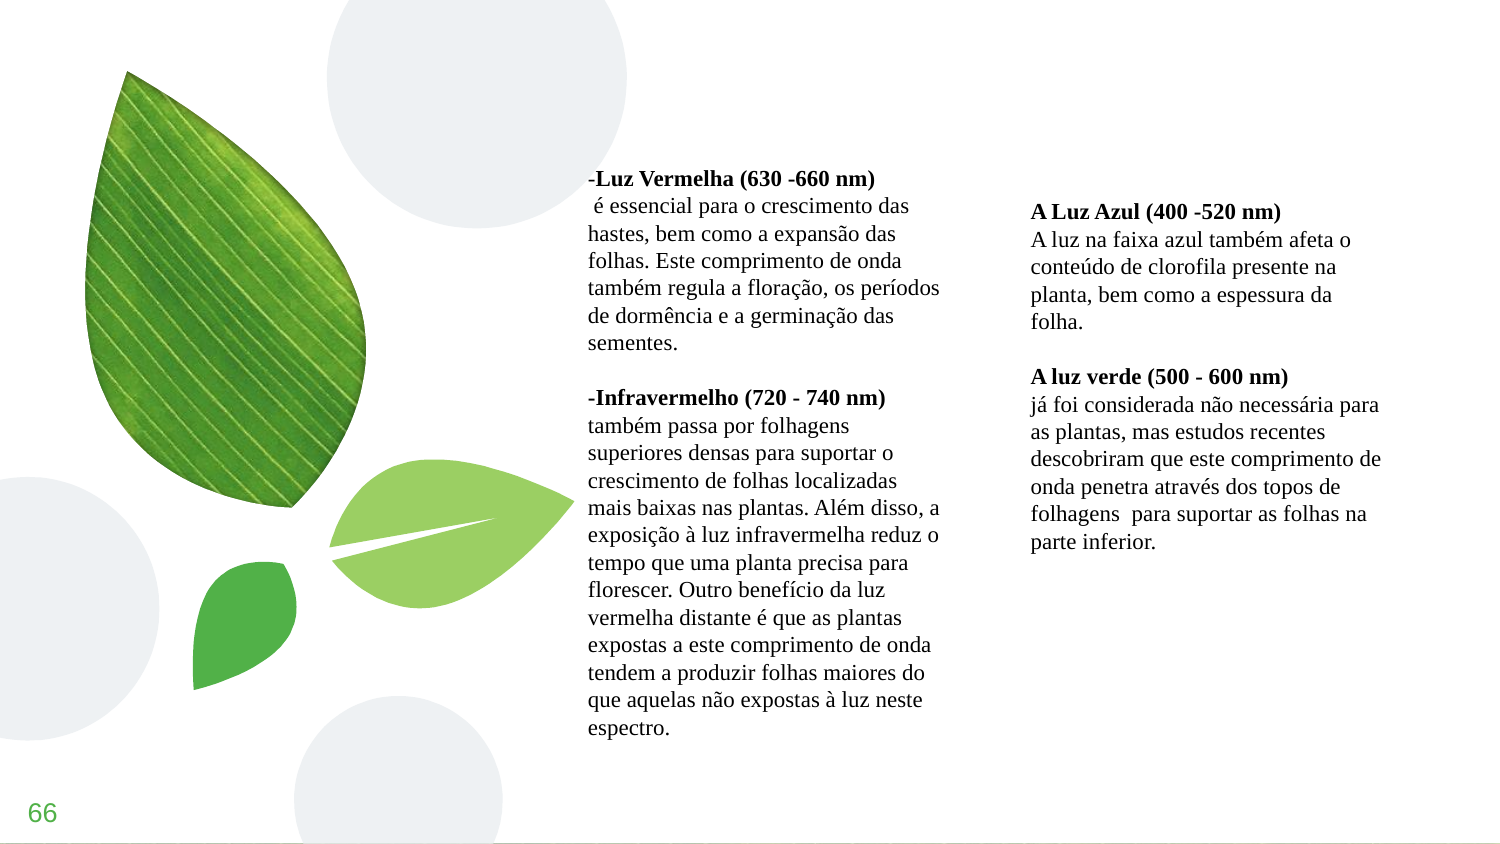

-Luz Vermelha (630 -660 nm)
 é essencial para o crescimento das hastes, bem como a expansão das folhas. Este comprimento de onda também regula a floração, os períodos de dormência e a germinação das sementes.

-Infravermelho (720 - 740 nm) também passa por folhagens superiores densas para suportar o crescimento de folhas localizadas mais baixas nas plantas. Além disso, a exposição à luz infravermelha reduz o tempo que uma planta precisa para florescer. Outro benefício da luz vermelha distante é que as plantas expostas a este comprimento de onda tendem a produzir folhas maiores do que aquelas não expostas à luz neste espectro.
A Luz Azul (400 -520 nm)
A luz na faixa azul também afeta o conteúdo de clorofila presente na planta, bem como a espessura da folha.

A luz verde (500 - 600 nm)
já foi considerada não necessária para as plantas, mas estudos recentes descobriram que este comprimento de onda penetra através dos topos de folhagens  para suportar as folhas na parte inferior.
66